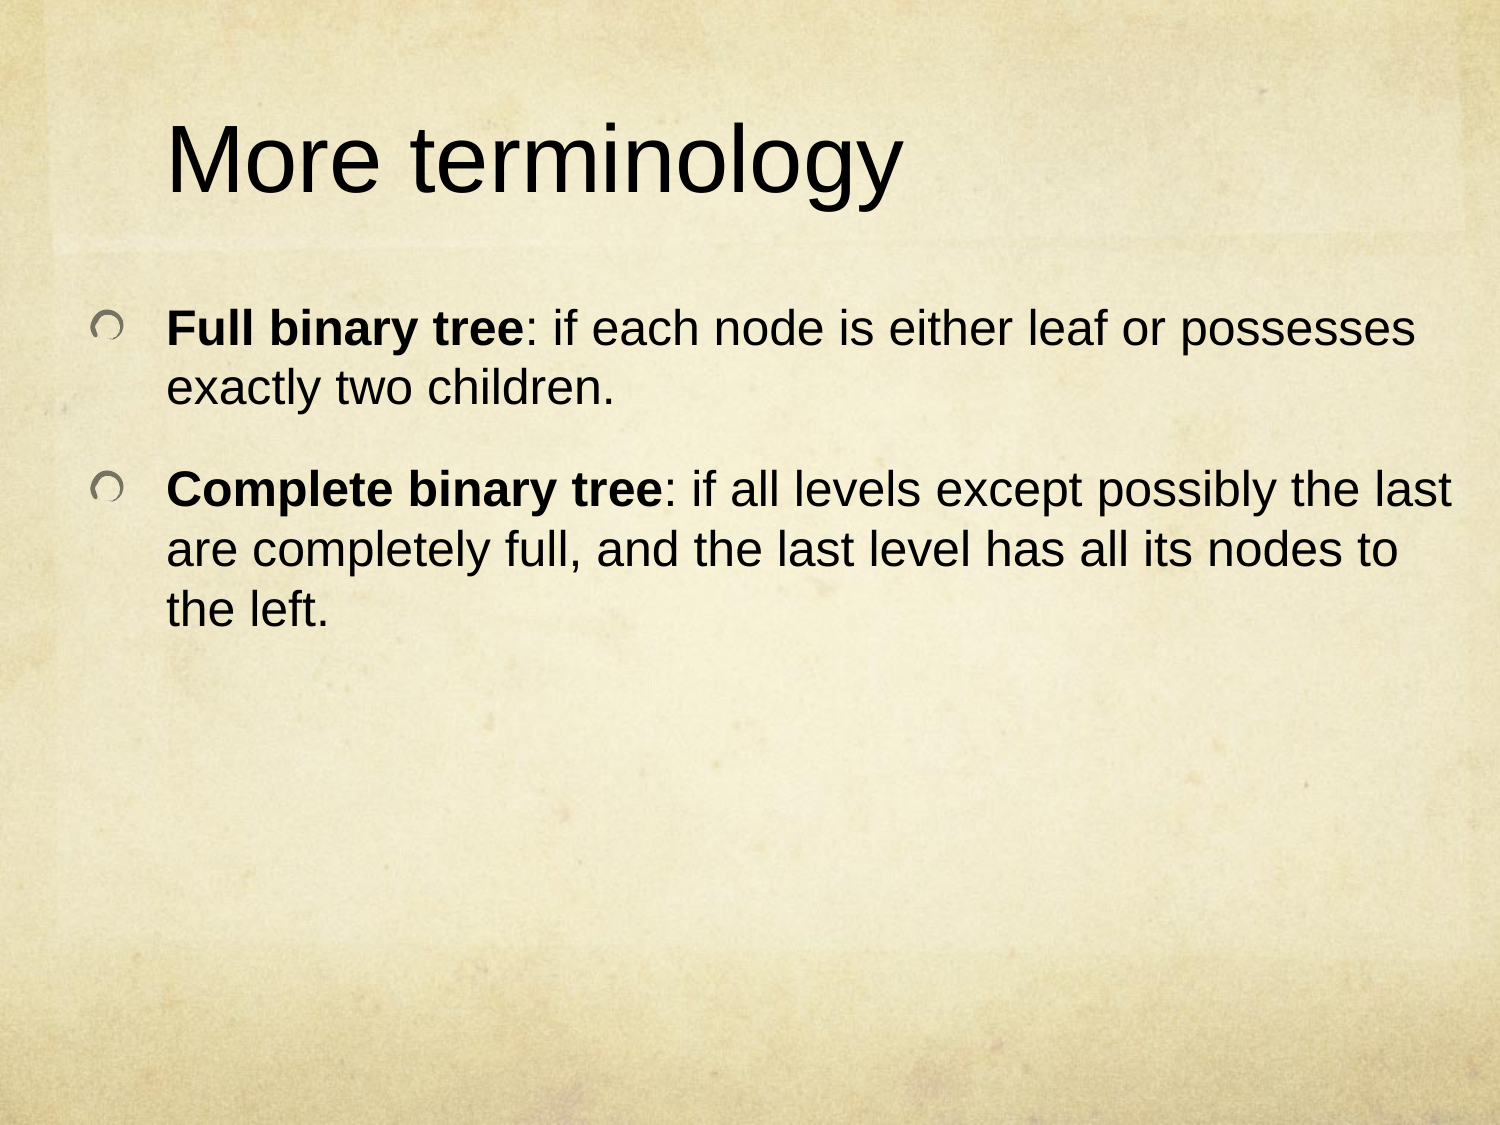

# More terminology
Full binary tree: if each node is either leaf or possesses exactly two children.
Complete binary tree: if all levels except possibly the last are completely full, and the last level has all its nodes to the left.